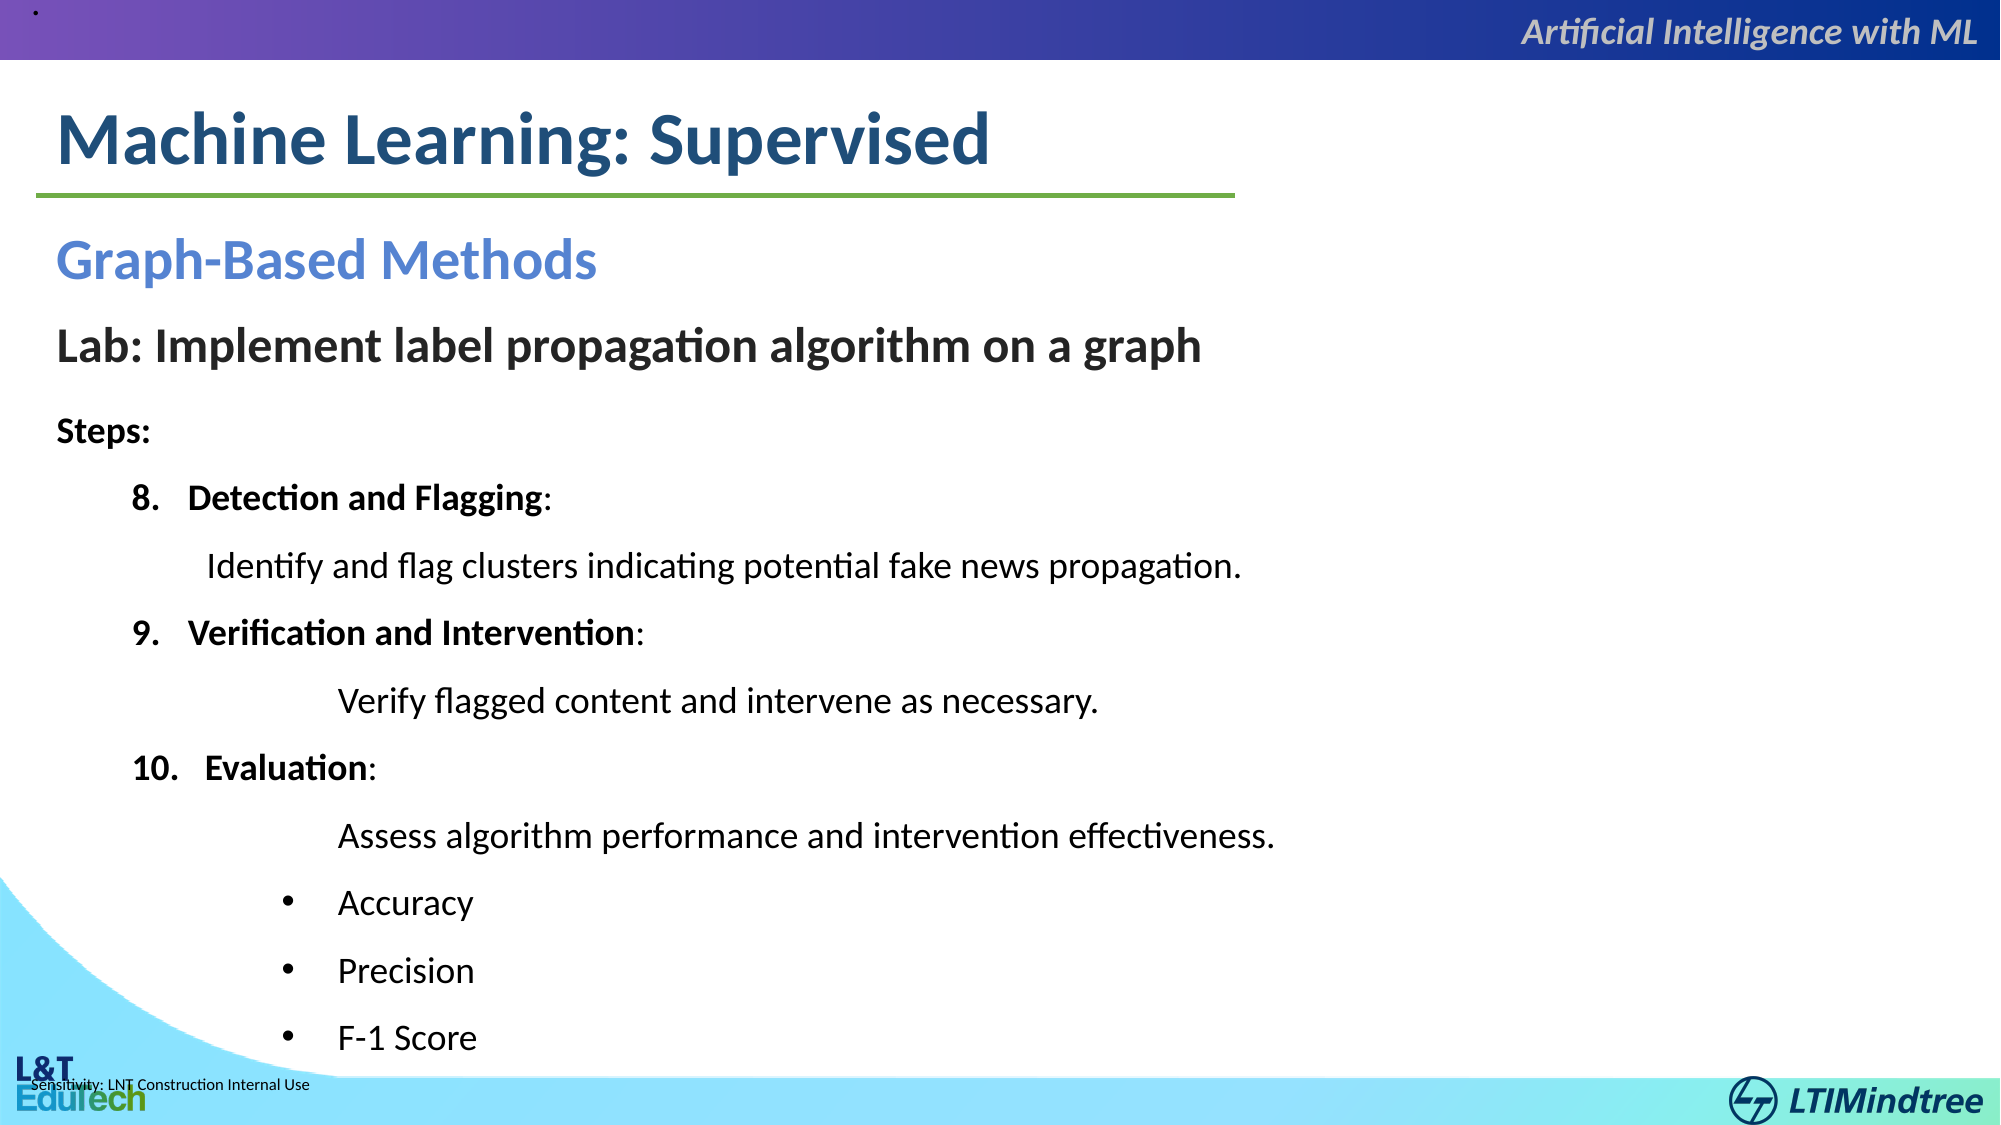

.
Artificial Intelligence with ML
Machine Learning: Supervised
Graph-Based Methods
Lab: Implement label propagation algorithm on a graph
Steps:
Detection and Flagging:
Identify and flag clusters indicating potential fake news propagation.
Verification and Intervention:
		Verify flagged content and intervene as necessary.
  Evaluation:
		Assess algorithm performance and intervention effectiveness.
Accuracy
Precision
F-1 Score